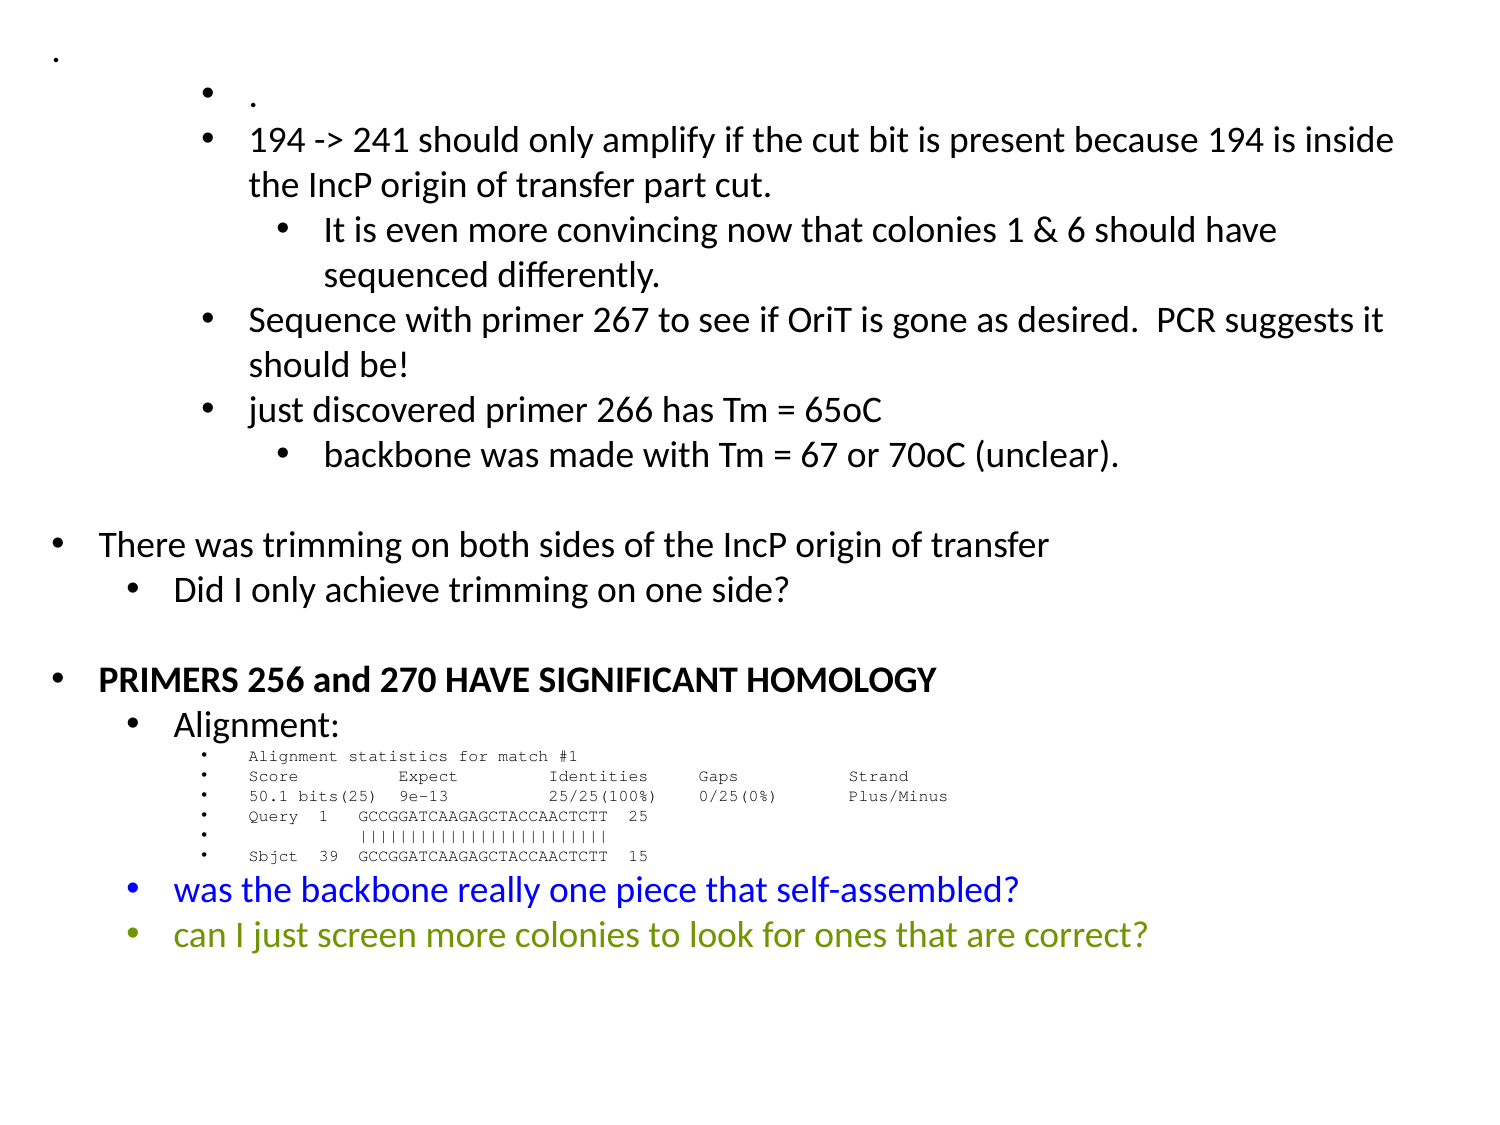

.
.
194 -> 241 should only amplify if the cut bit is present because 194 is inside the IncP origin of transfer part cut.
It is even more convincing now that colonies 1 & 6 should have sequenced differently.
Sequence with primer 267 to see if OriT is gone as desired.  PCR suggests it should be!
just discovered primer 266 has Tm = 65oC
backbone was made with Tm = 67 or 70oC (unclear).

There was trimming on both sides of the IncP origin of transfer
Did I only achieve trimming on one side?

PRIMERS 256 and 270 HAVE SIGNIFICANT HOMOLOGY
Alignment:
Alignment statistics for match #1
Score	Expect	Identities	Gaps	Strand
50.1 bits(25)	9e-13	25/25(100%)	0/25(0%)	Plus/Minus
Query  1   GCCGGATCAAGAGCTACCAACTCTT  25
           |||||||||||||||||||||||||
Sbjct  39  GCCGGATCAAGAGCTACCAACTCTT  15
was the backbone really one piece that self-assembled?
can I just screen more colonies to look for ones that are correct?